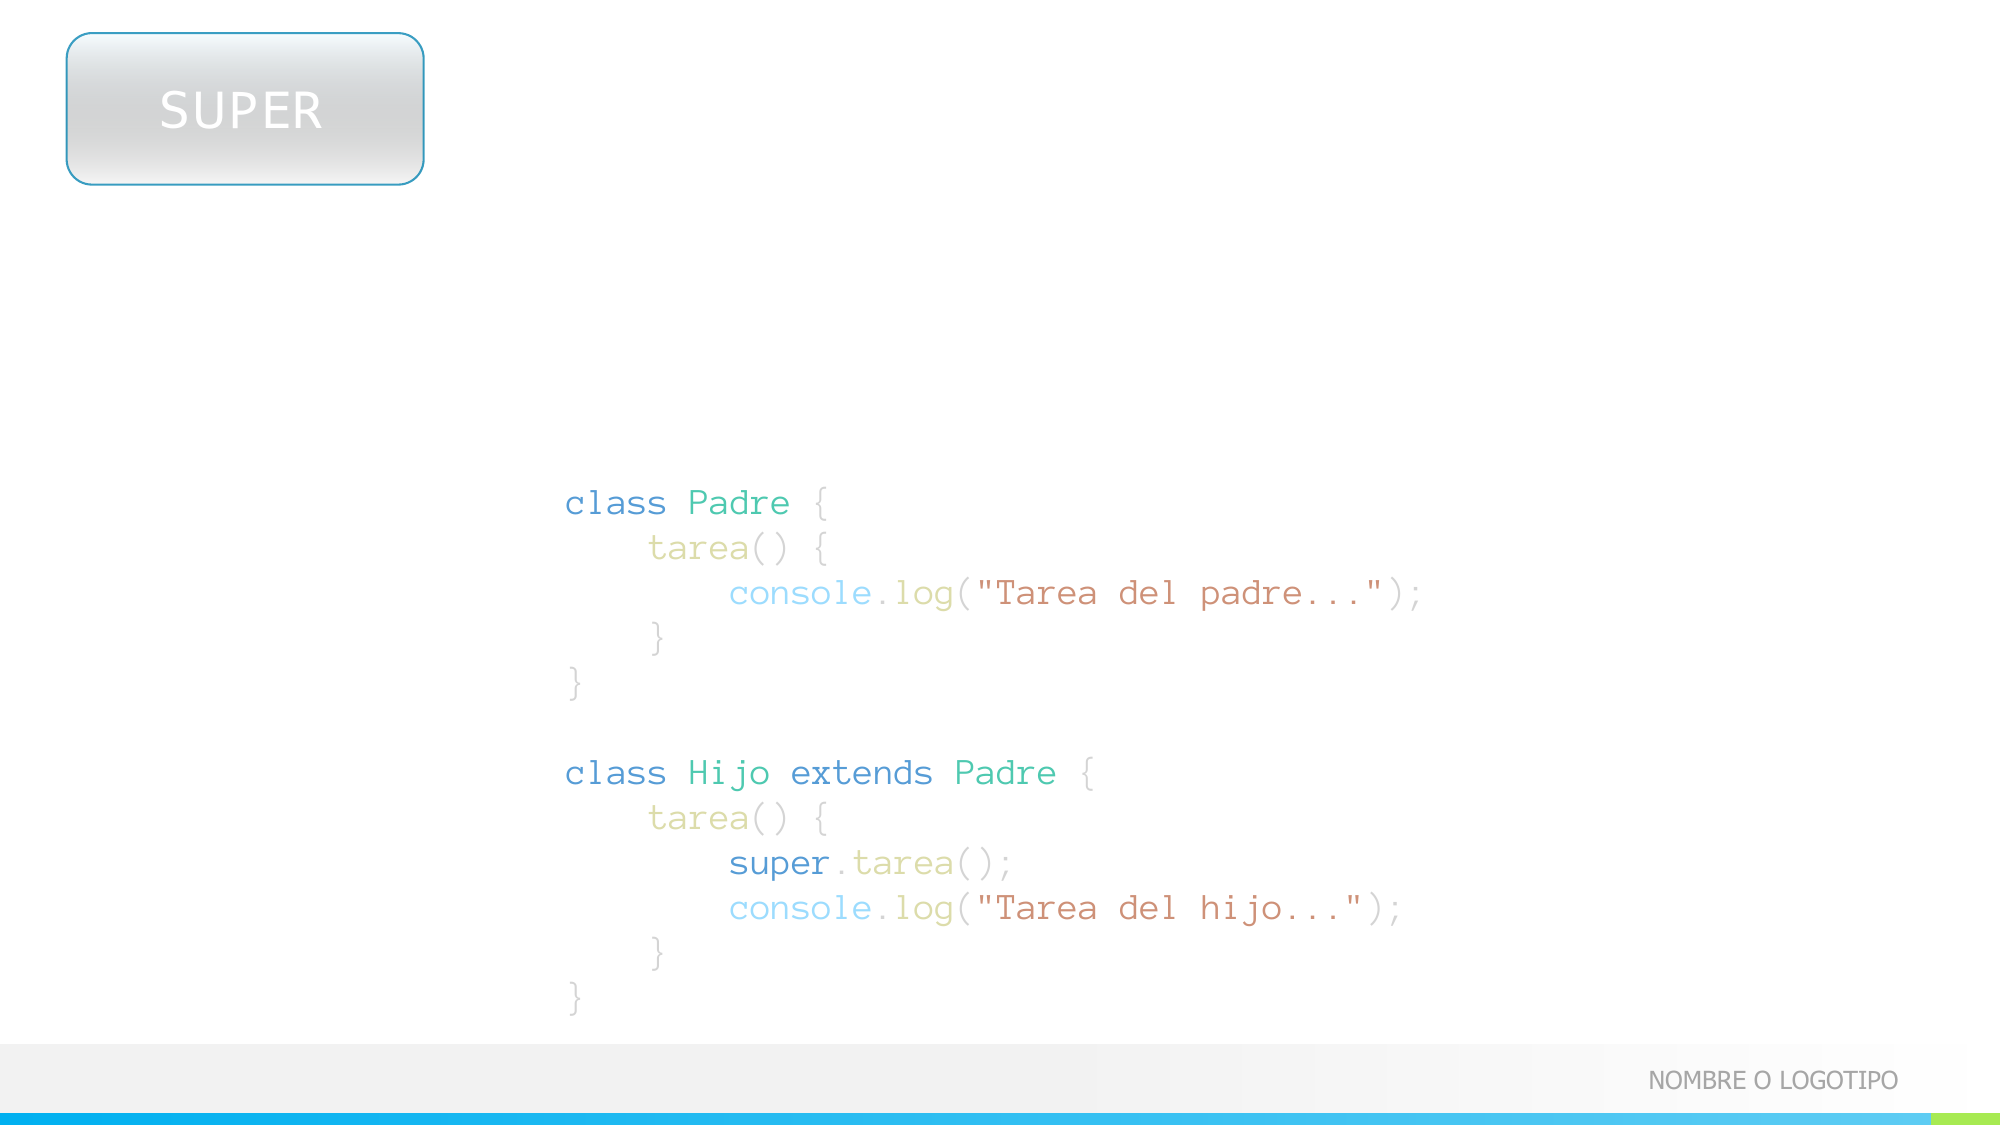

SUPER
La palabra clave super() hace referencia a la superclase, es decir, a la clase padre. Se debe indicar de forma obligatoria en el constructor de las clases hijas que extienden de un padre, no obstante, también podemos utilizarlas en métodos para llamar de forma opcional u obligatoria a métodos del padre para que hagan tareas complementarias o parciales:
    class Padre {
        tarea() {
            console.log("Tarea del padre...");
        }
    }
    class Hijo extends Padre {
        tarea() {
            super.tarea();
            console.log("Tarea del hijo...");
        }
    }